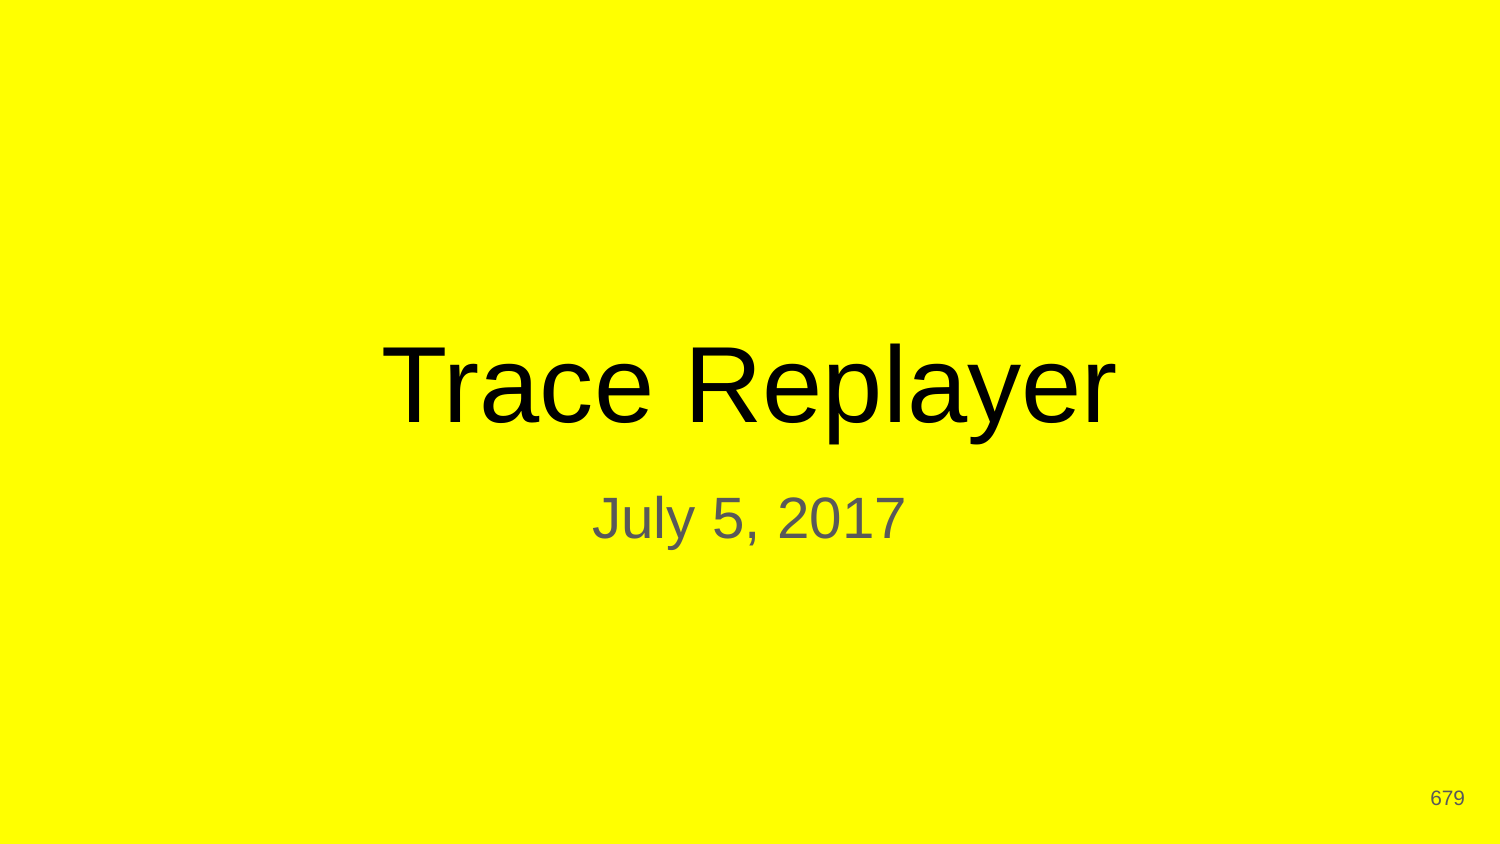

# Trace Replayer
July 5, 2017
679